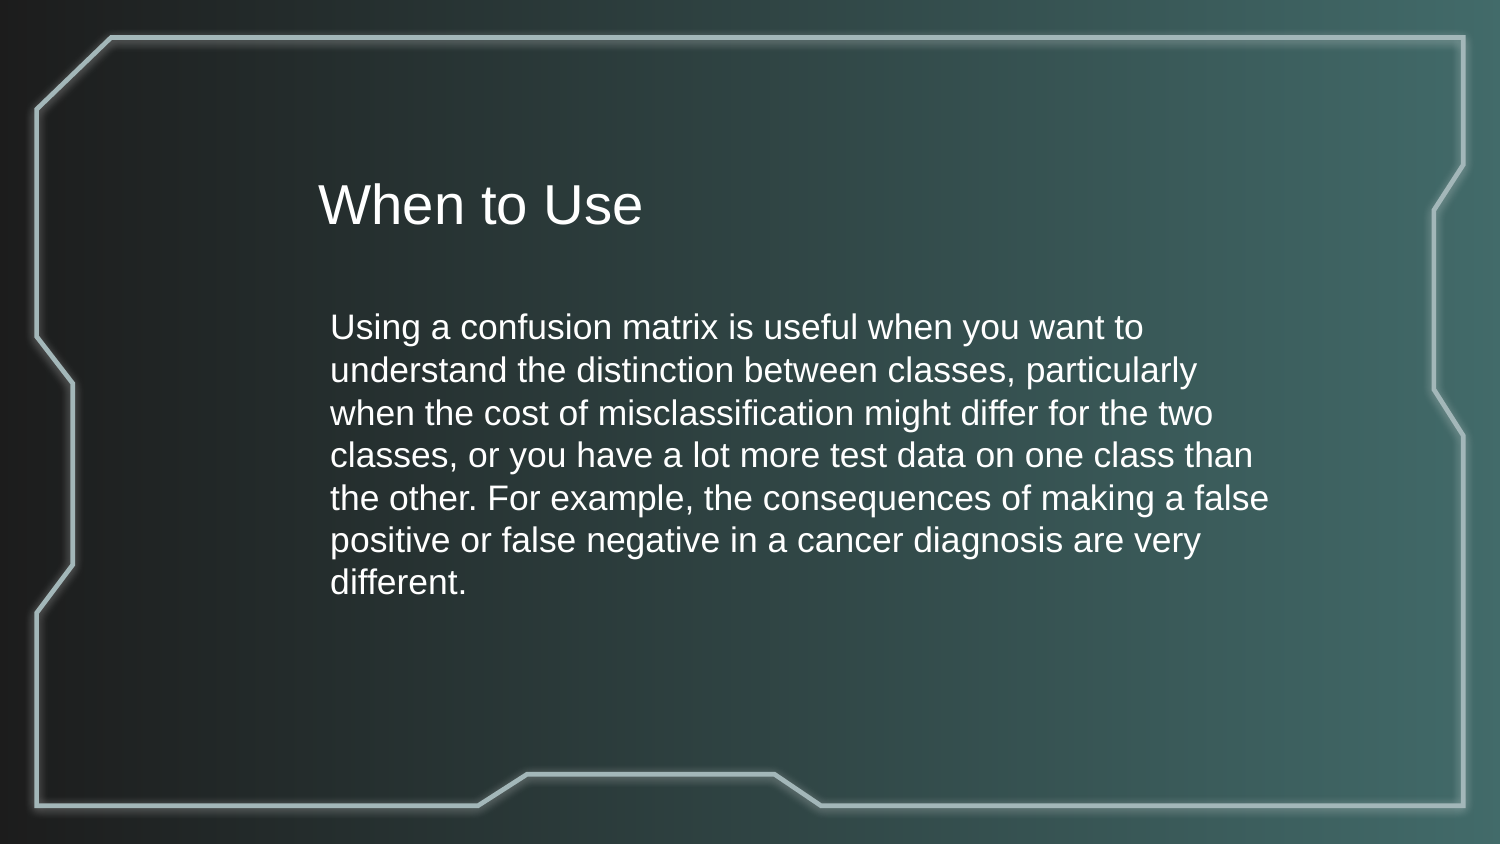

When to Use
Using a confusion matrix is useful when you want to understand the distinction between classes, particularly when the cost of misclassification might differ for the two classes, or you have a lot more test data on one class than the other. For example, the consequences of making a false positive or false negative in a cancer diagnosis are very different.